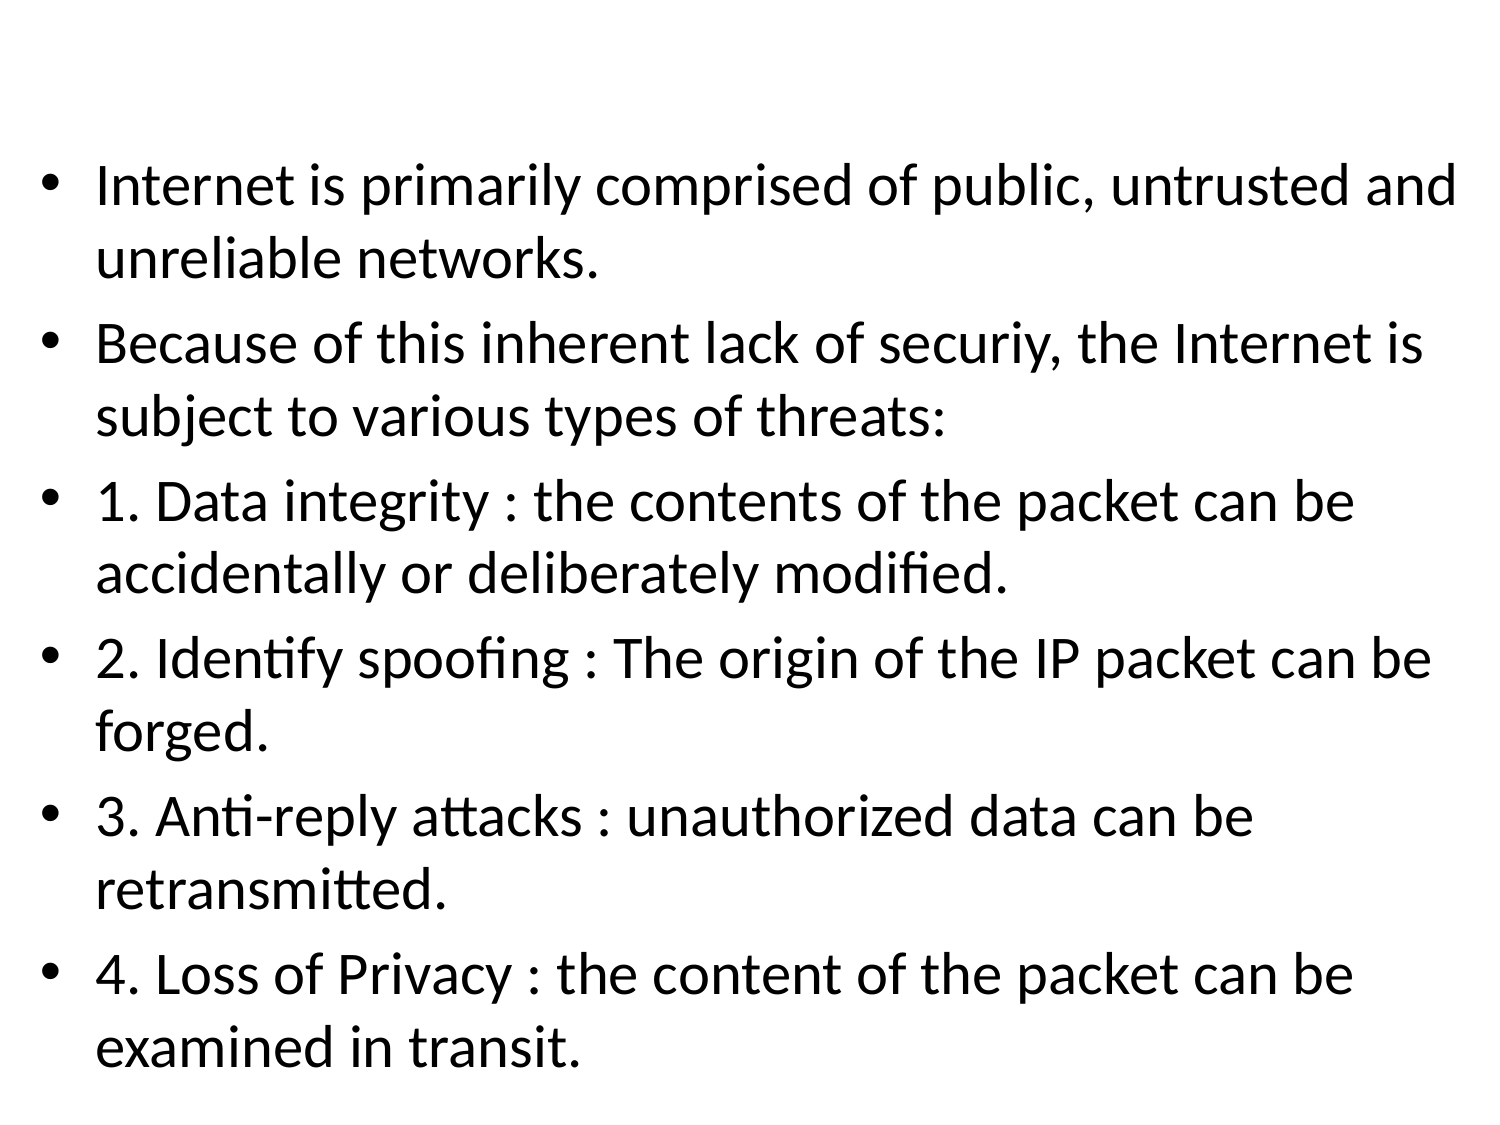

#
Internet is primarily comprised of public, untrusted and unreliable networks.
Because of this inherent lack of securiy, the Internet is subject to various types of threats:
1. Data integrity : the contents of the packet can be accidentally or deliberately modified.
2. Identify spoofing : The origin of the IP packet can be forged.
3. Anti-reply attacks : unauthorized data can be retransmitted.
4. Loss of Privacy : the content of the packet can be examined in transit.